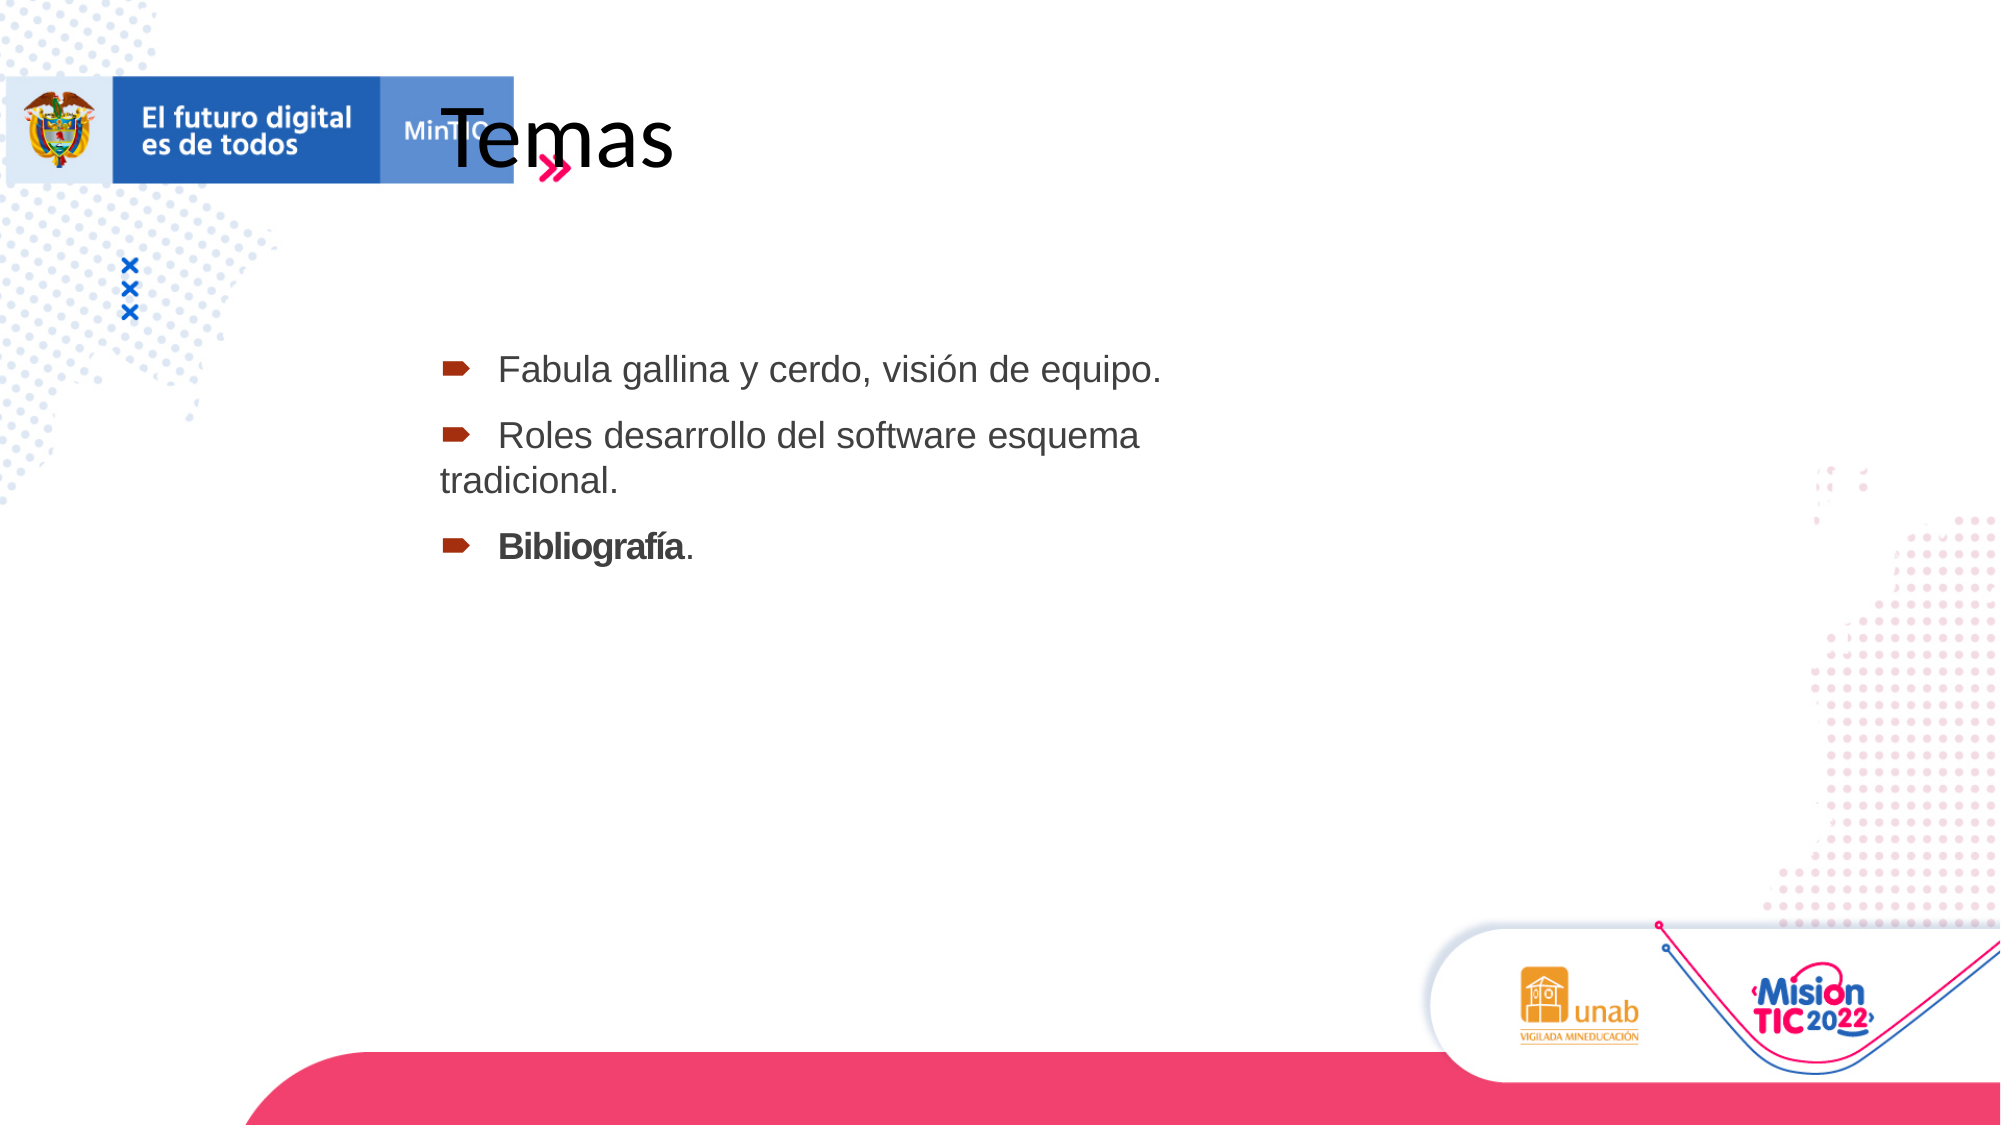

# Temas
🠶	Fabula gallina y cerdo, visión de equipo.
🠶	Roles desarrollo del software esquema tradicional.
🠶	Bibliografía.